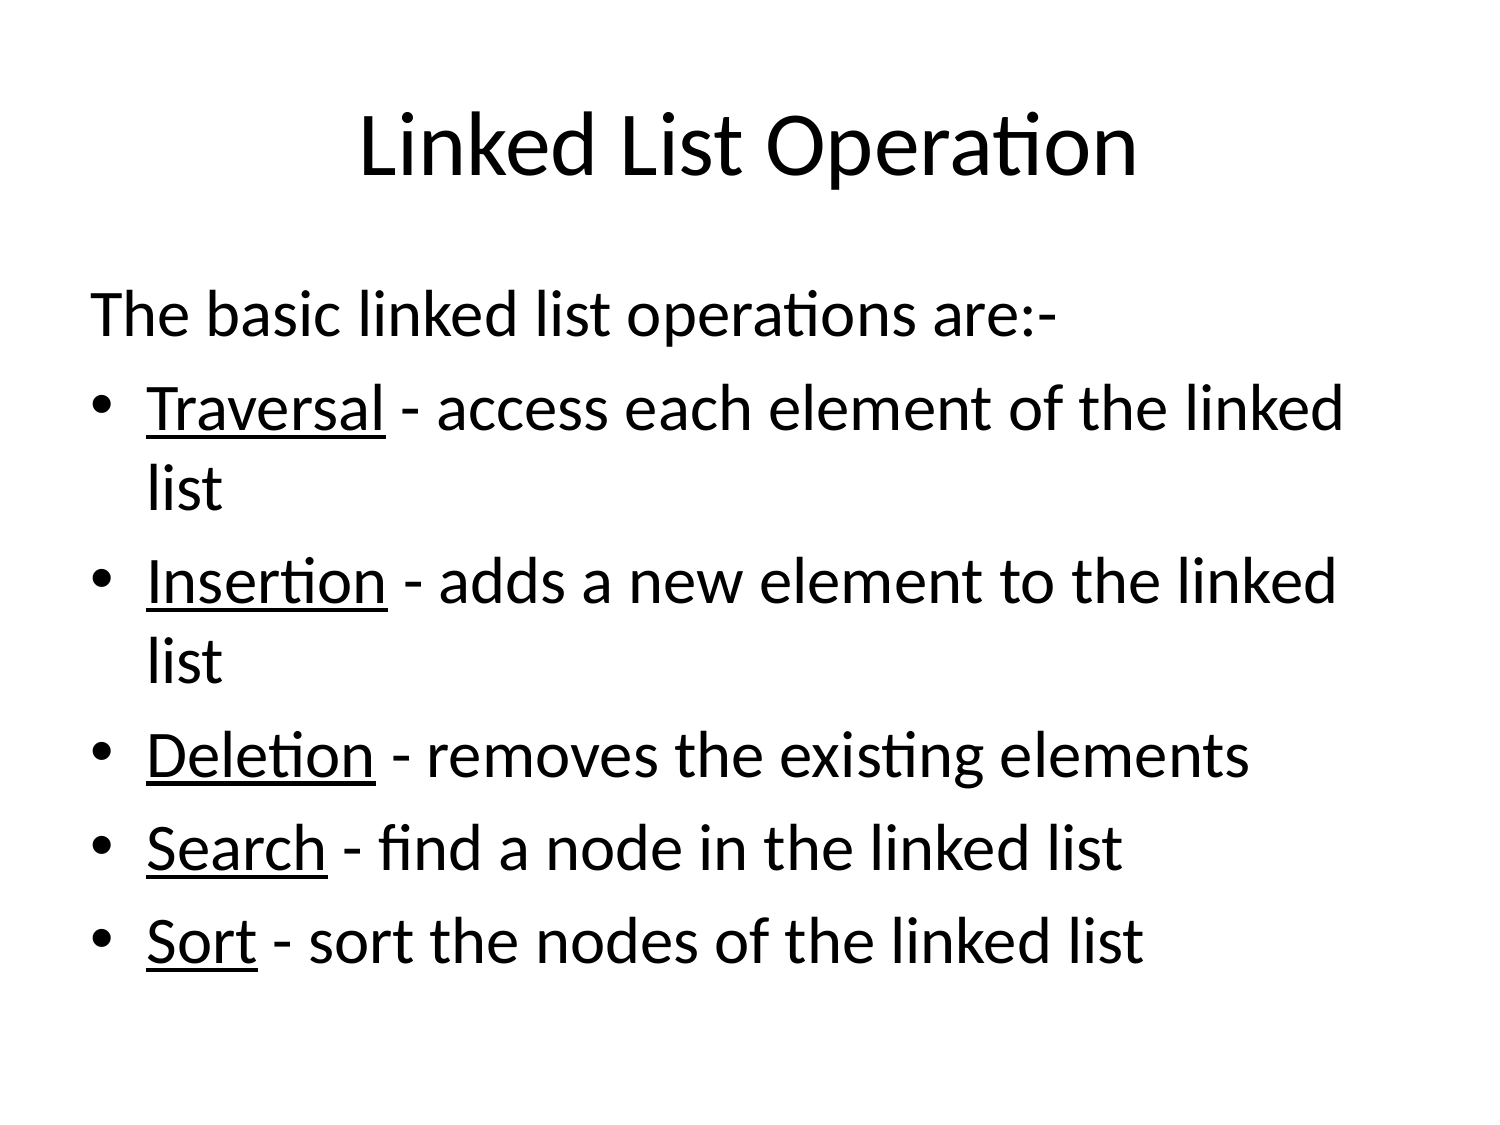

# Linked List Operation
The basic linked list operations are:-
Traversal - access each element of the linked list
Insertion - adds a new element to the linked list
Deletion - removes the existing elements
Search - find a node in the linked list
Sort - sort the nodes of the linked list